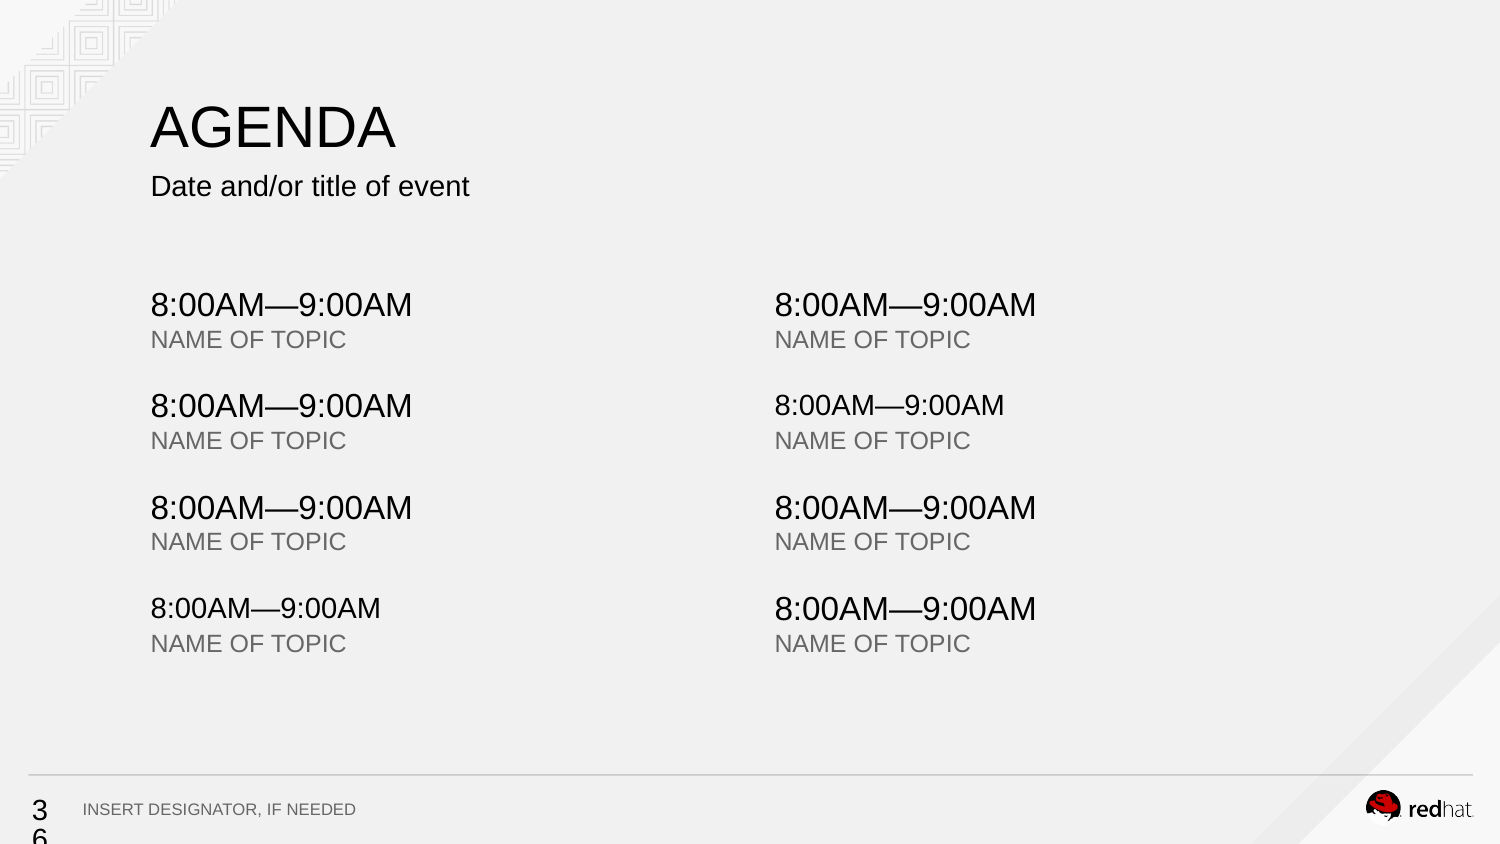

# AGENDA
Date and/or title of event
8:00AM—9:00AM
8:00AM—9:00AM
NAME OF TOPIC
NAME OF TOPIC
8:00AM—9:00AM
8:00AM—9:00AM
NAME OF TOPIC
NAME OF TOPIC
8:00AM—9:00AM
8:00AM—9:00AM
NAME OF TOPIC
NAME OF TOPIC
8:00AM—9:00AM
8:00AM—9:00AM
NAME OF TOPIC
NAME OF TOPIC
36